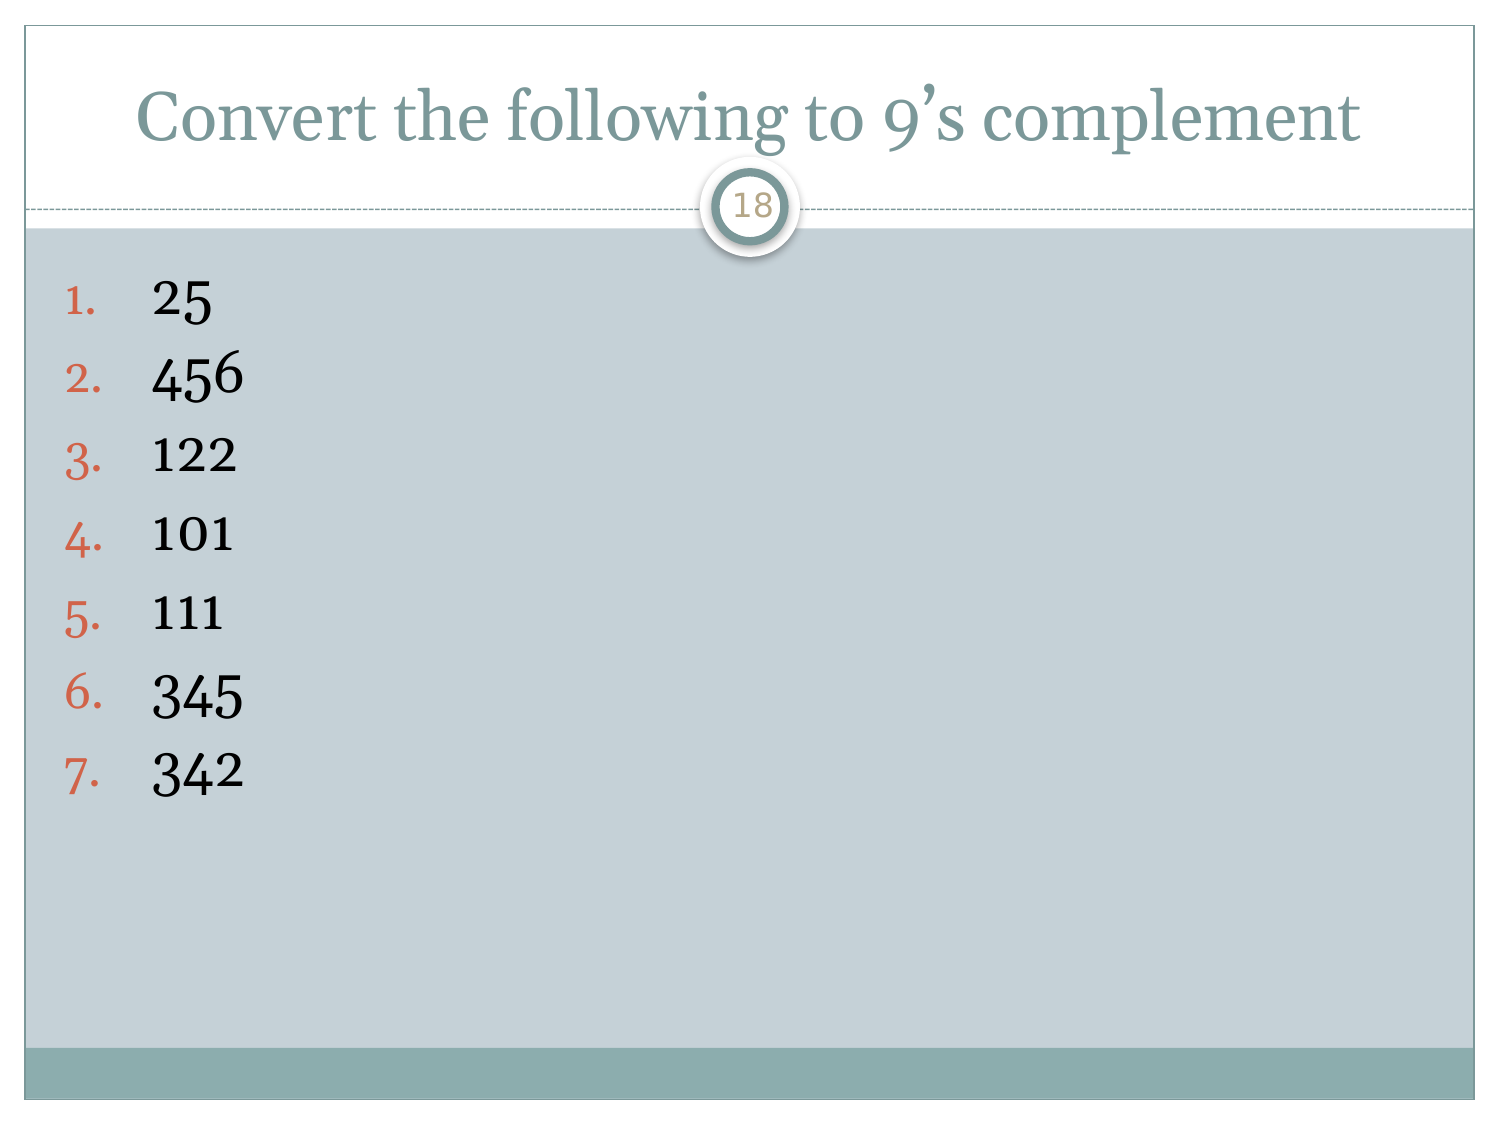

# Convert the following to 9’s complement
18
25
456
122
101
111
345
342